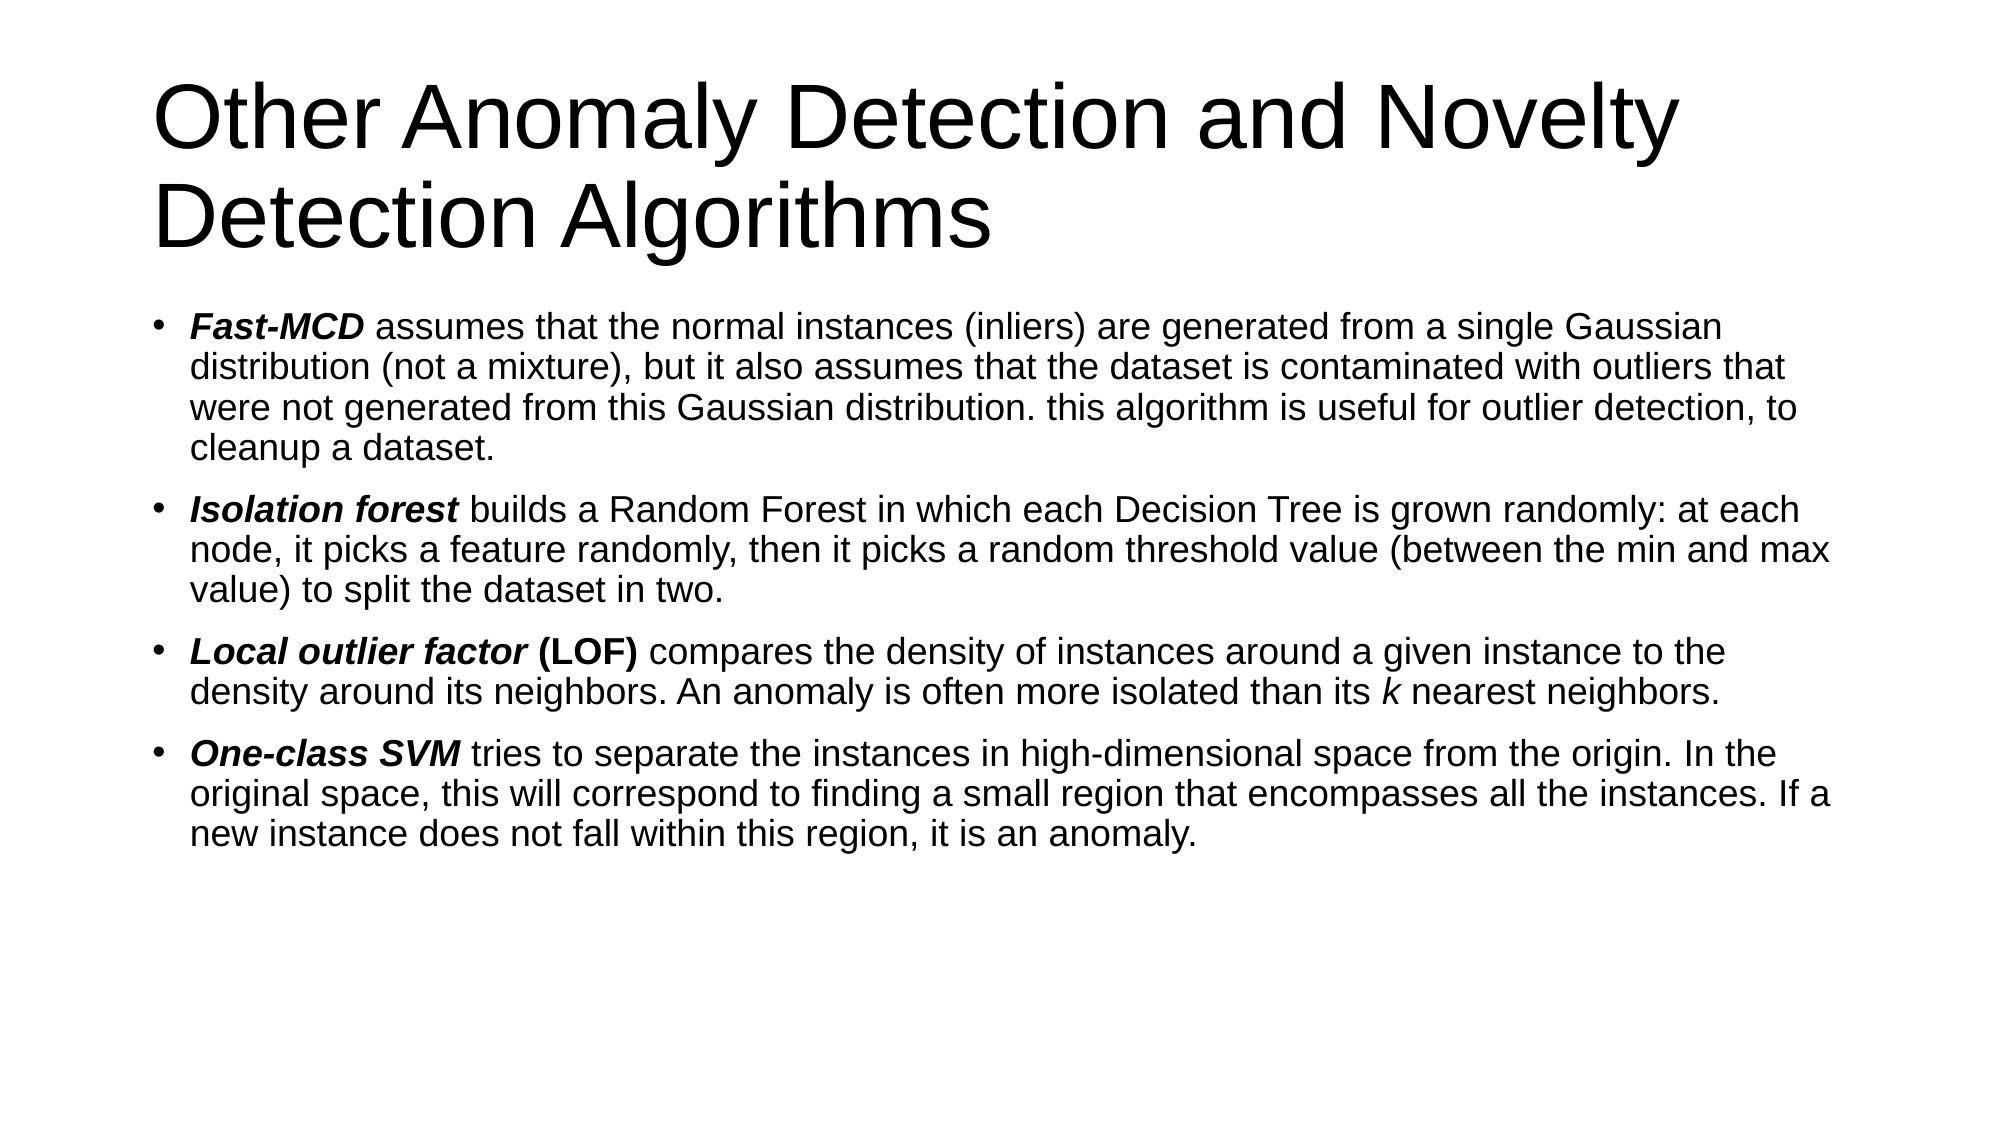

# Other Anomaly Detection and Novelty Detection Algorithms
Fast-MCD assumes that the normal instances (inliers) are generated from a single Gaussian distribution (not a mixture), but it also assumes that the dataset is contaminated with outliers that were not generated from this Gaussian distribution. this algorithm is useful for outlier detection, to cleanup a dataset.
Isolation forest builds a Random Forest in which each Decision Tree is grown randomly: at each node, it picks a feature randomly, then it picks a random threshold value (between the min and max value) to split the dataset in two.
Local outlier factor (LOF) compares the density of instances around a given instance to the density around its neighbors. An anomaly is often more isolated than its k nearest neighbors.
One-class SVM tries to separate the instances in high-dimensional space from the origin. In the original space, this will correspond to finding a small region that encompasses all the instances. If a new instance does not fall within this region, it is an anomaly.